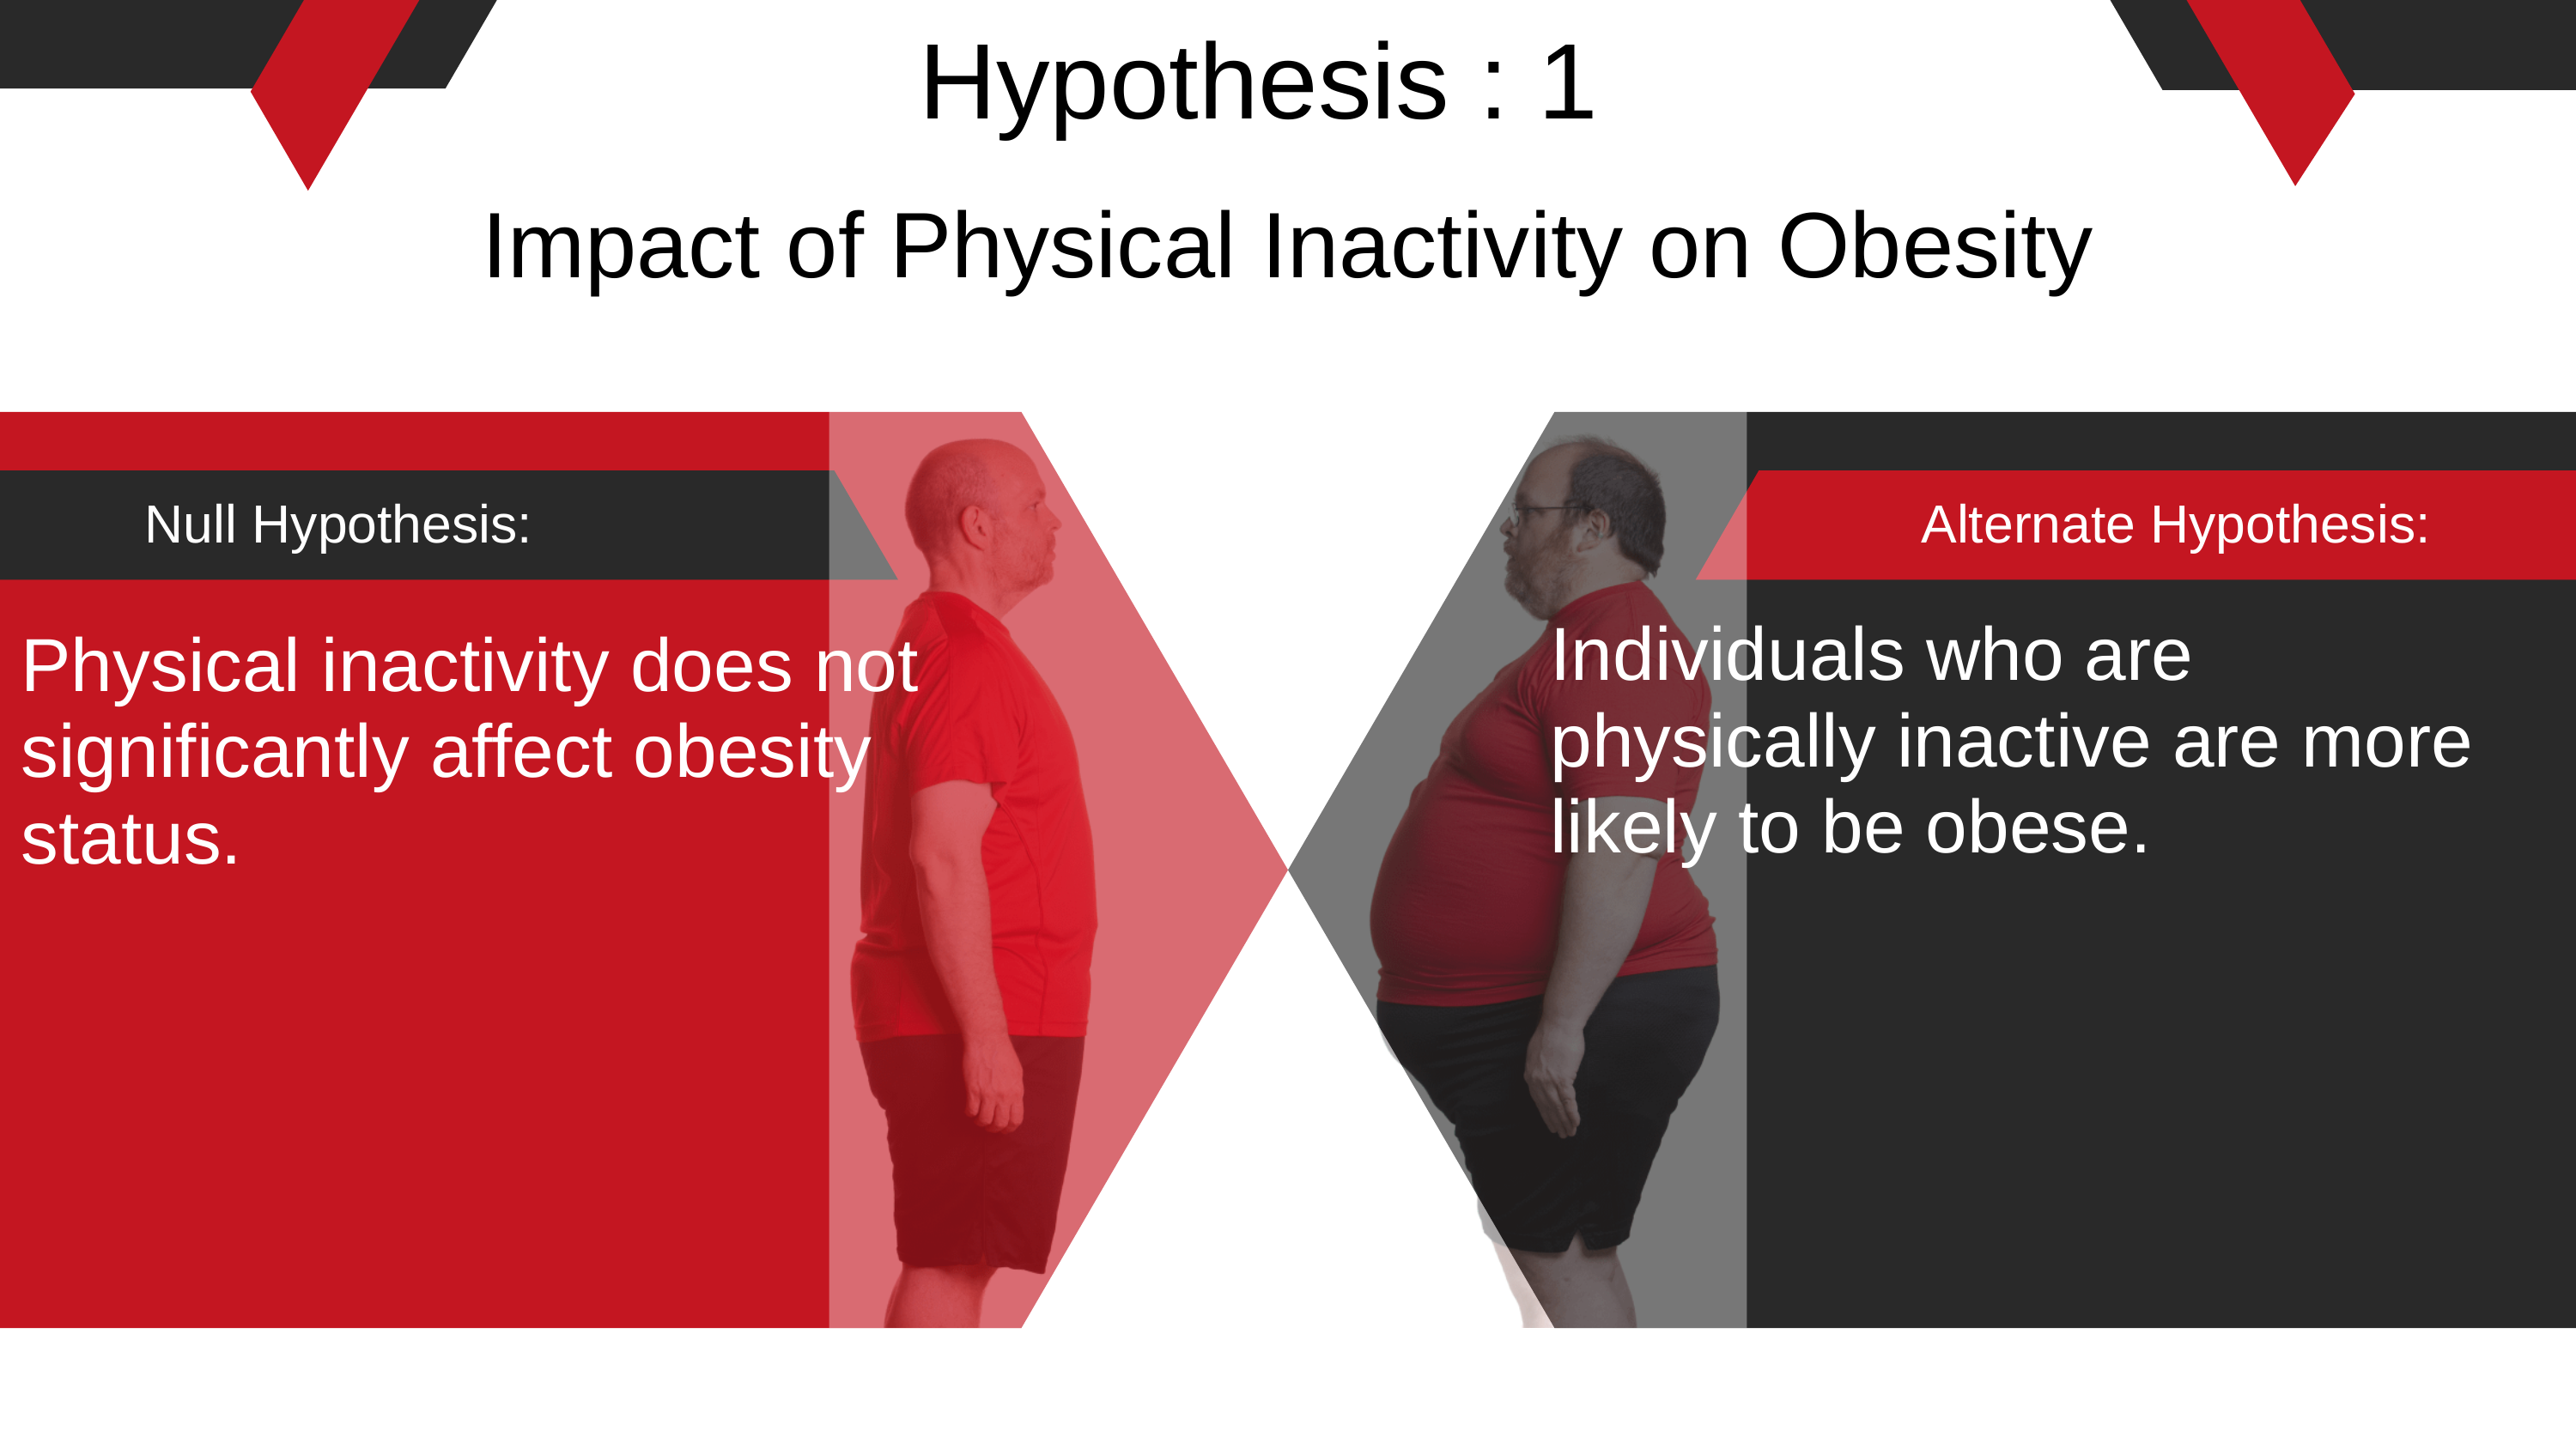

Hypothesis : 1
Impact of Physical Inactivity on Obesity

Null Hypothesis:
Alternate Hypothesis:
Individuals who are physically inactive are more likely to be obese.
Physical inactivity does not significantly affect obesity status.